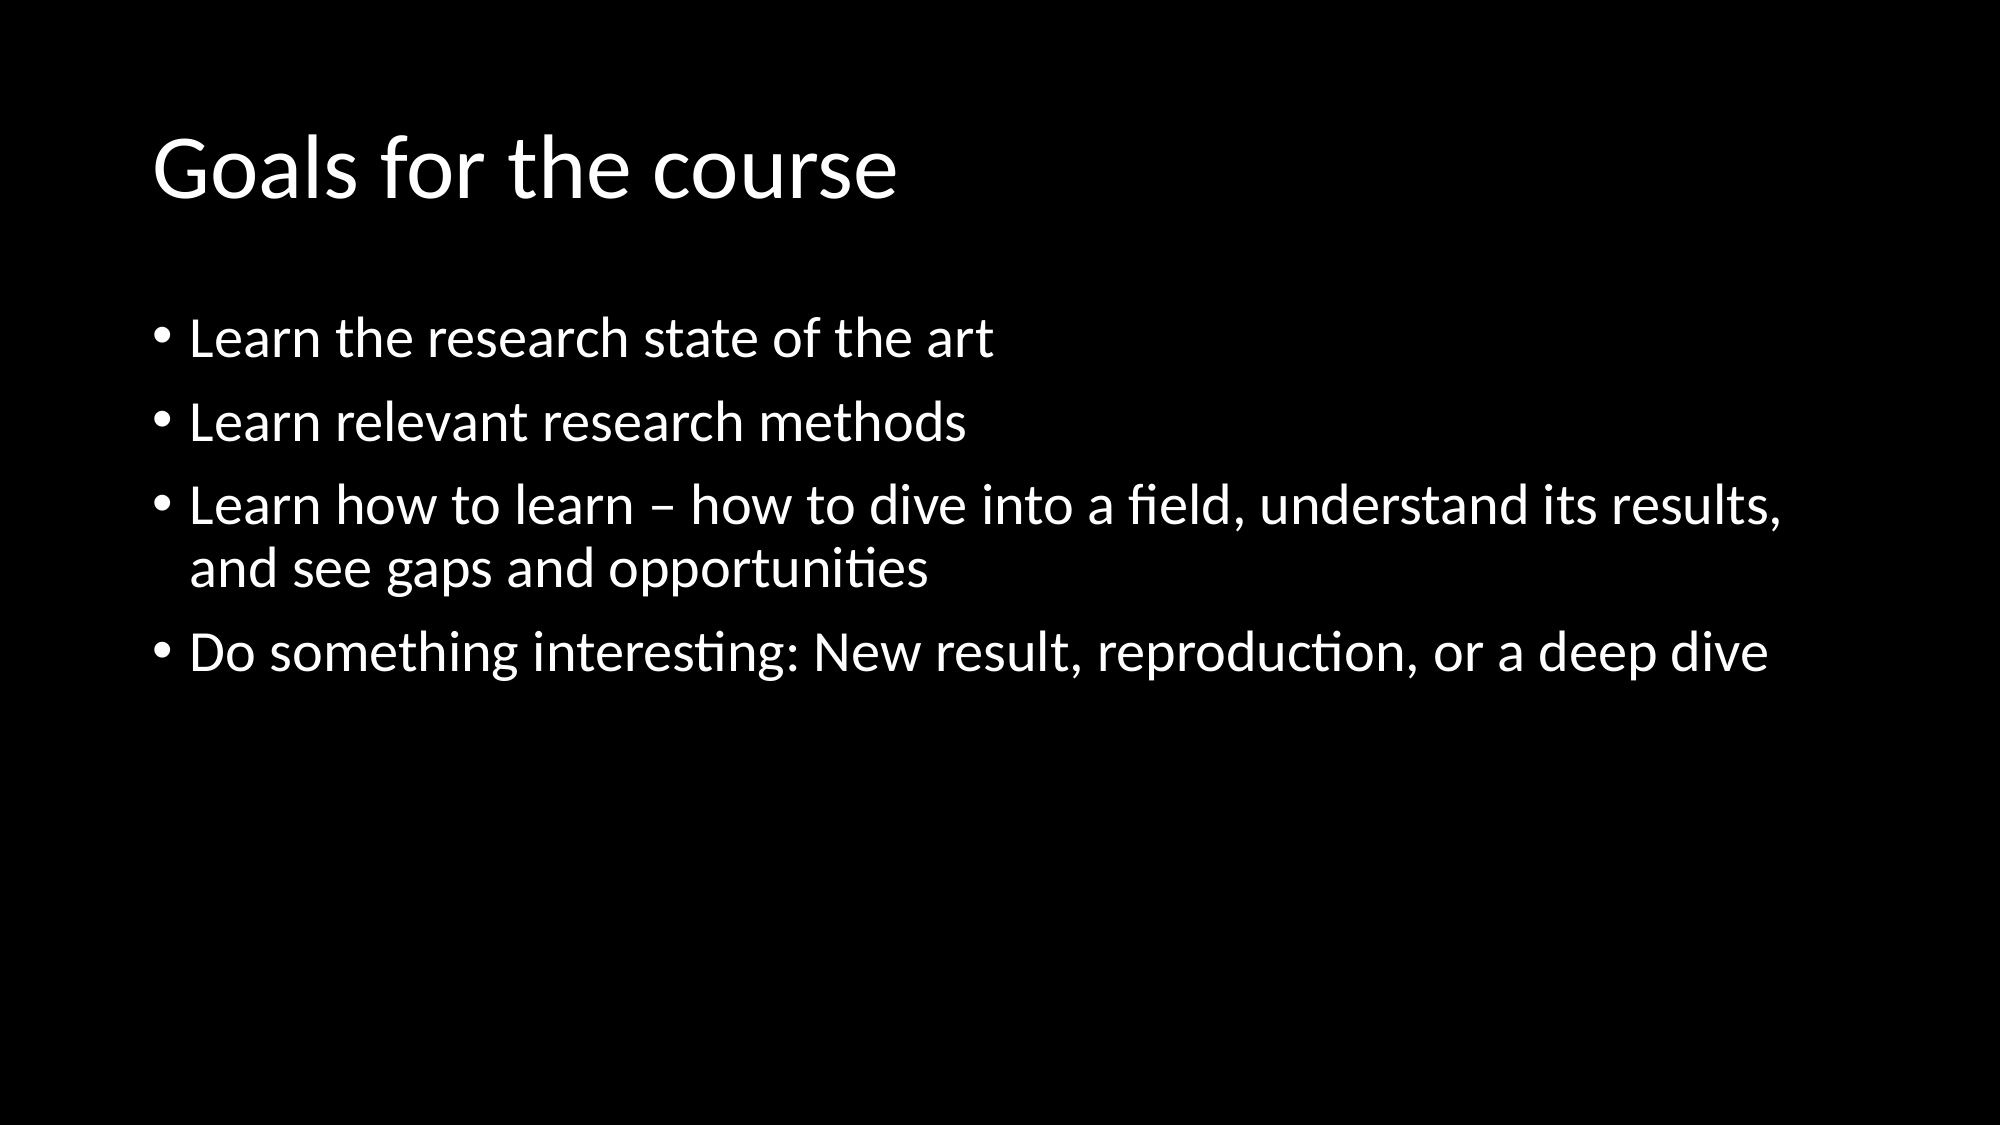

# Goals for the course
Learn the research state of the art
Learn relevant research methods
Learn how to learn – how to dive into a field, understand its results, and see gaps and opportunities
Do something interesting: New result, reproduction, or a deep dive